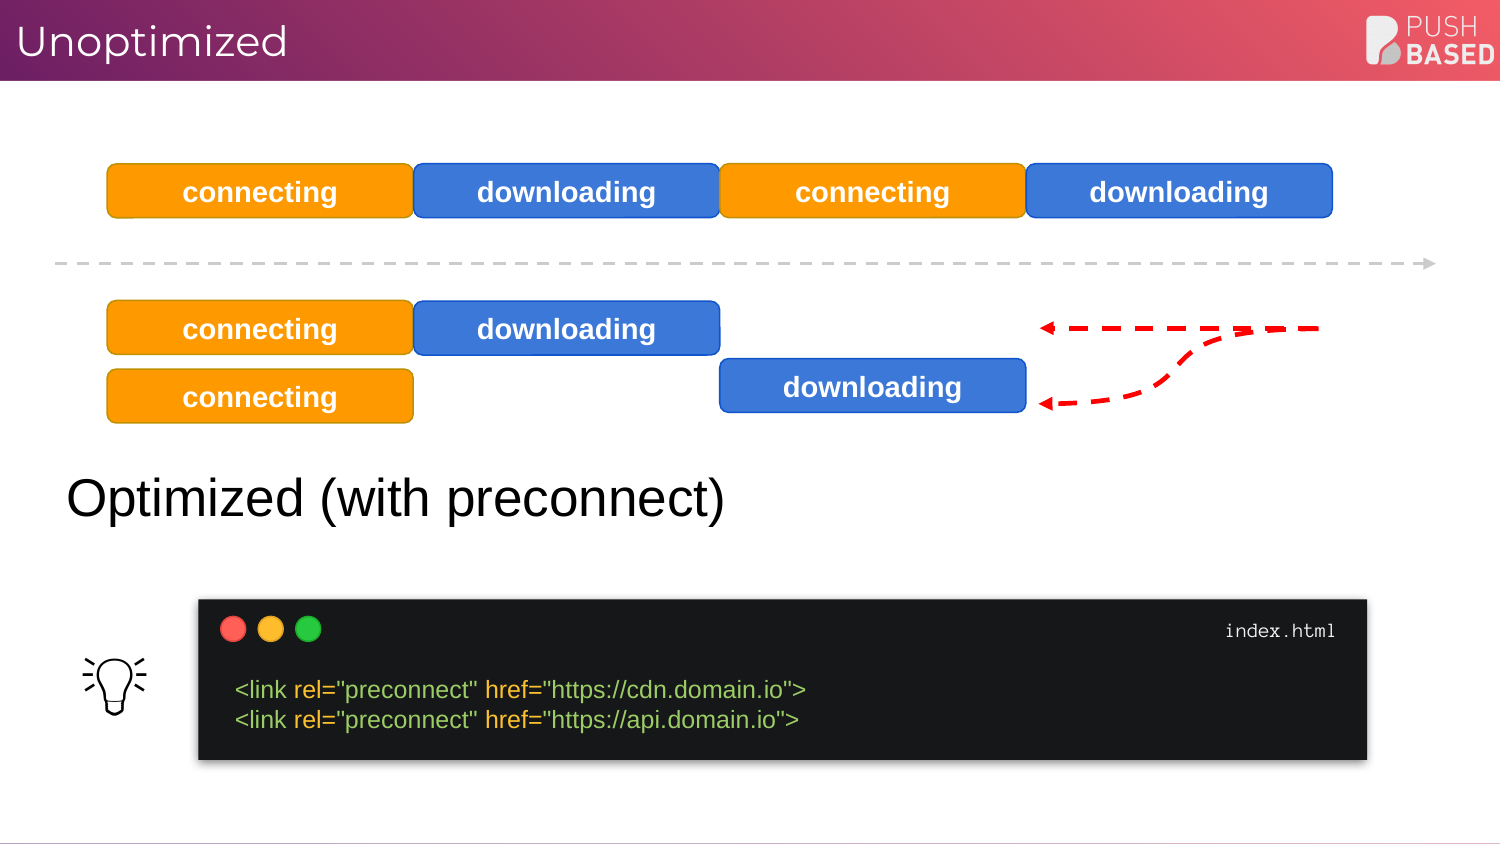

# Unoptimized
downloading
connecting
downloading
connecting
connecting
downloading
downloading
connecting
Optimized (with preconnect)

index.html

💡
 <link rel="preconnect" href="https://cdn.domain.io">
 <link rel="preconnect" href="https://api.domain.io">